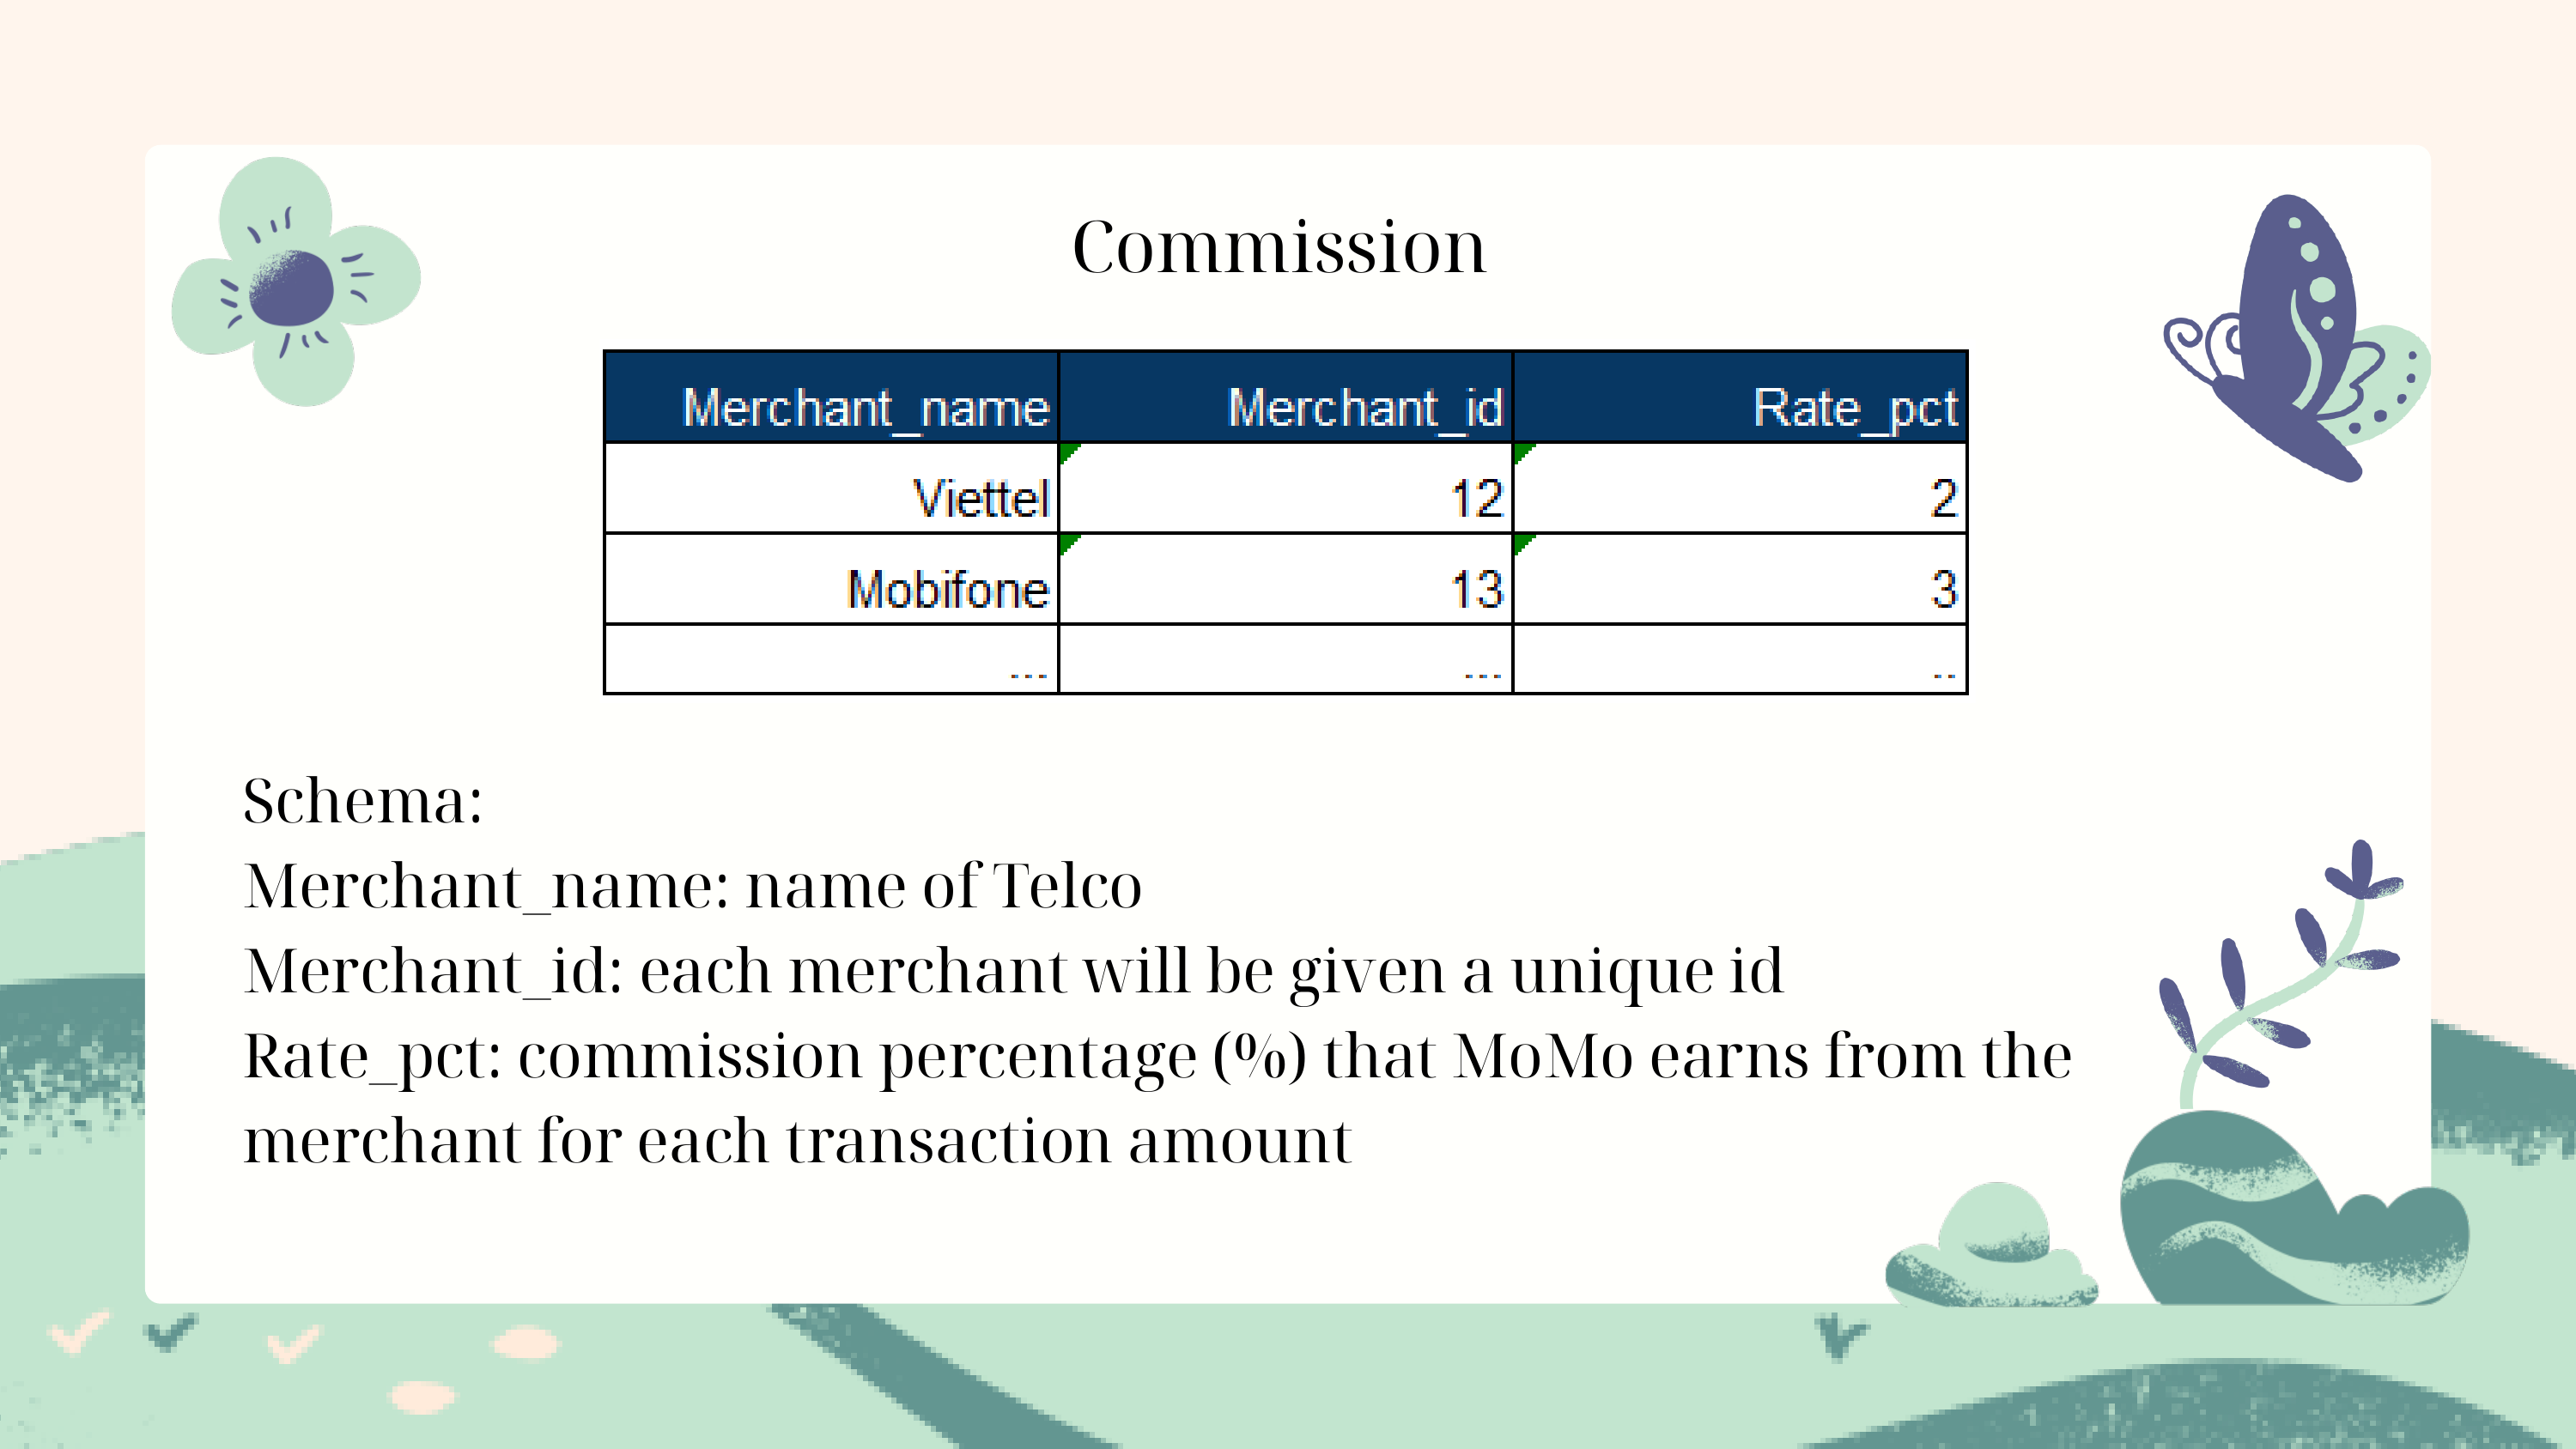

Commission

Schema:
Merchant_name: name of Telco
Merchant_id: each merchant will be given a unique id
Rate_pct: commission percentage (%) that MoMo earns from the merchant for each transaction amount